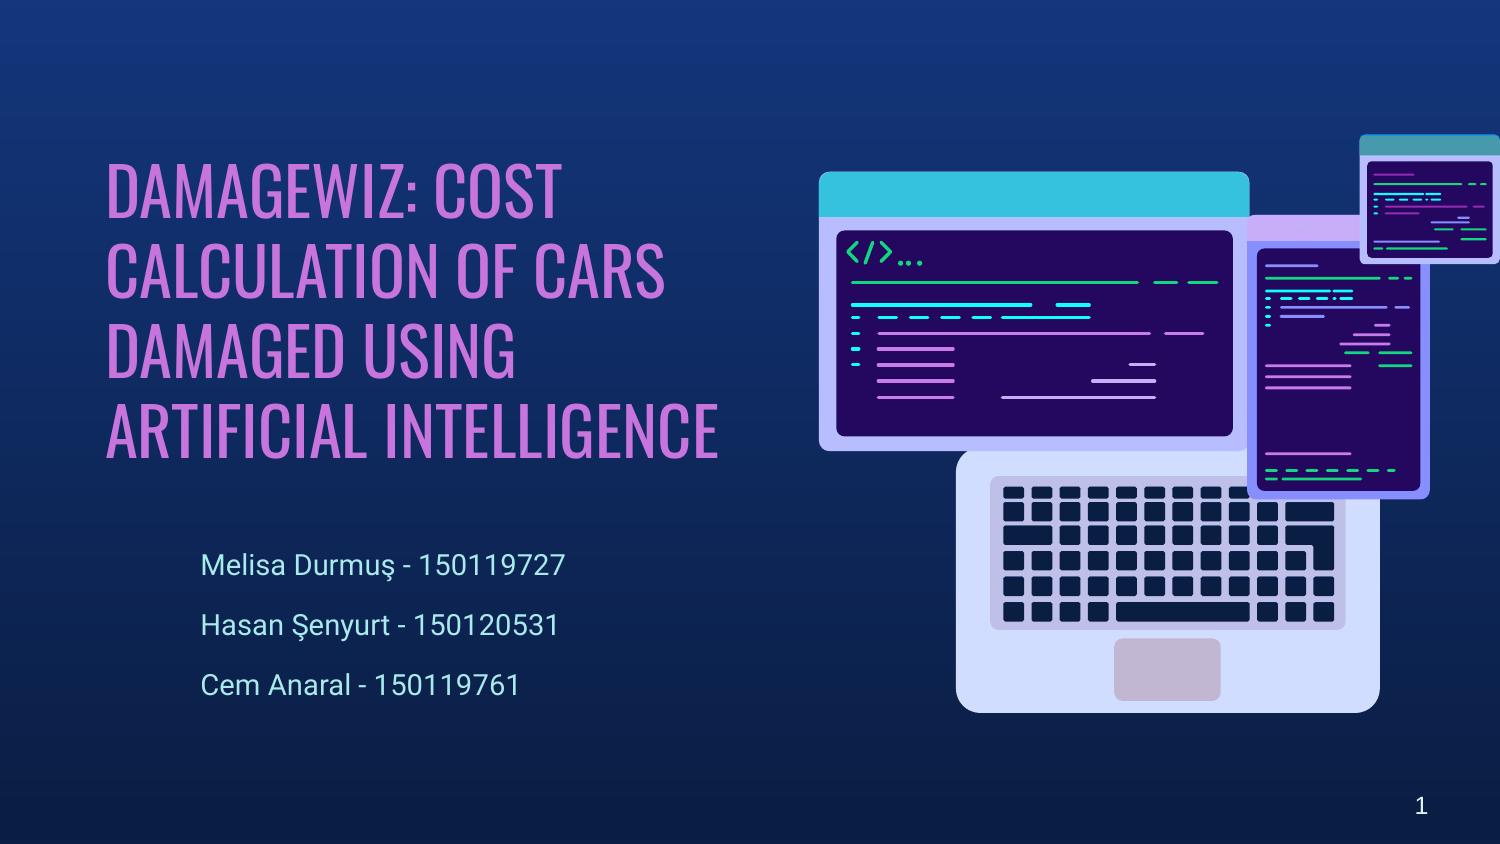

# DAMAGEWIZ: COST CALCULATION OF CARS DAMAGED USING ARTIFICIAL INTELLIGENCE

Melisa Durmuş - 150119727
Hasan Şenyurt - 150120531
Cem Anaral - 150119761

1